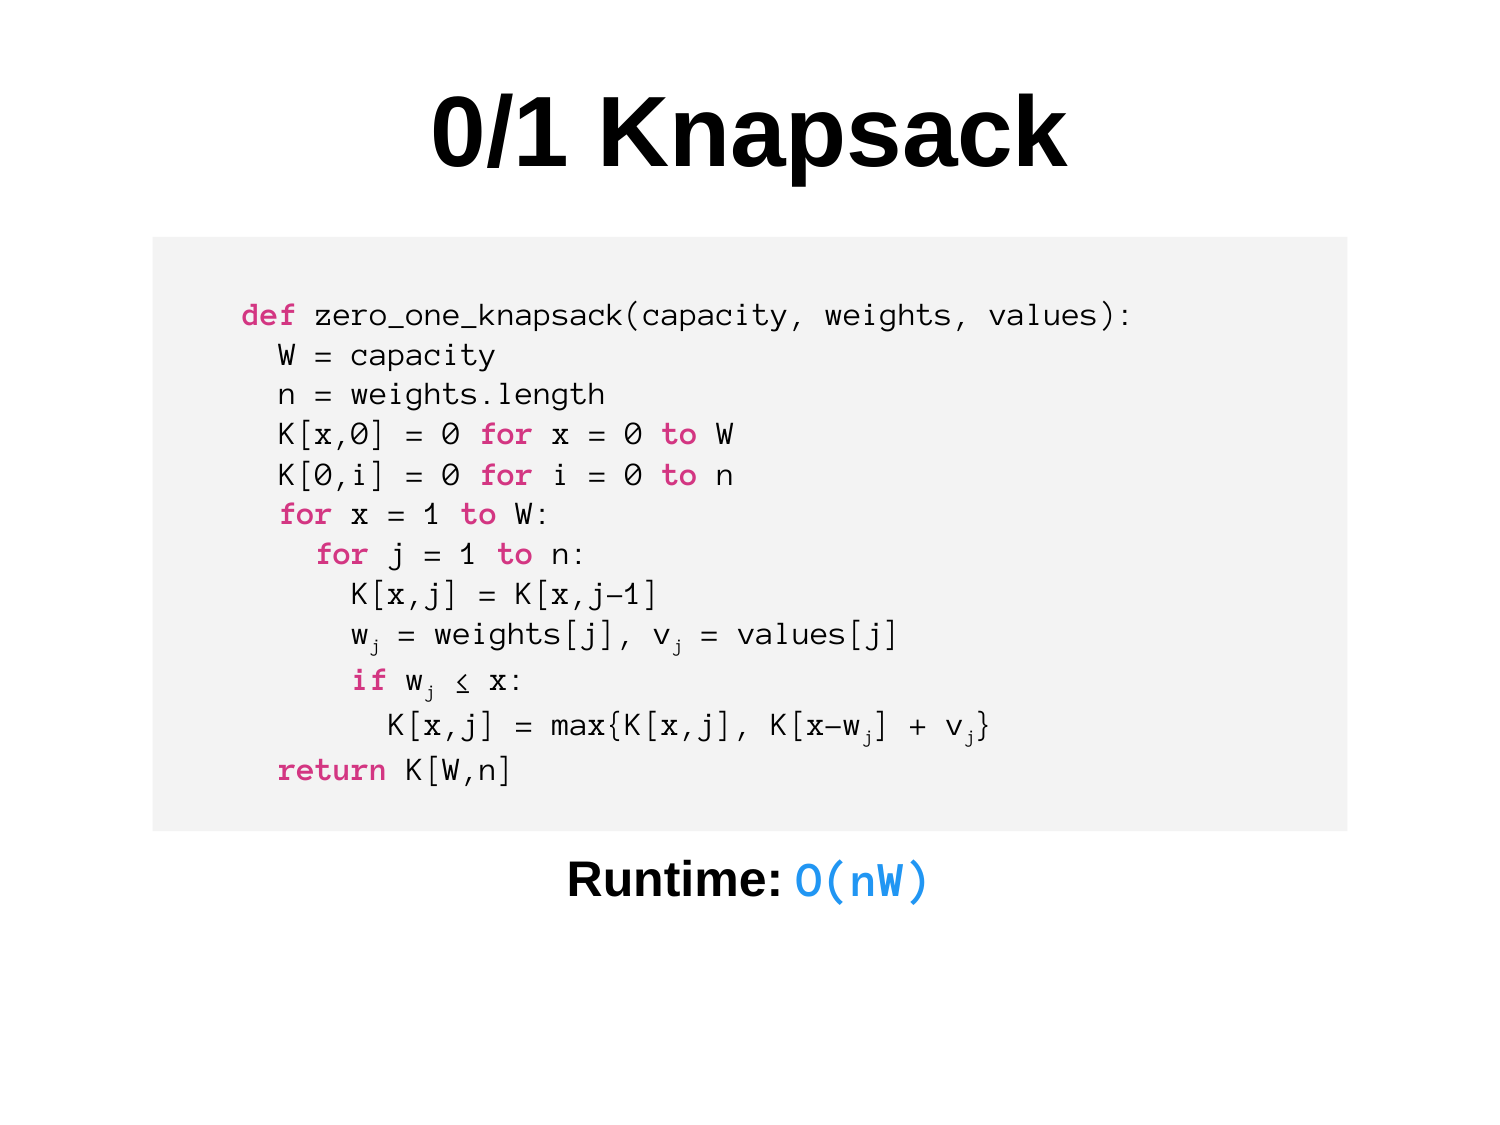

0/1 Knapsack

def zero_one_knapsack(capacity, weights, values):
  W = capacity
  n = weights.length
  K[x,0] = 0 for x = 0 to W
  K[0,i] = 0 for i = 0 to n
  for x = 1 to W:
    for j = 1 to n:
      K[x,j] = K[x,j-1]
      wj = weights[j], vj = values[j]
      if wj ≤ x:
        K[x,j] = max{K[x,j], K[x-wj] + vj}
  return K[W,n]

Runtime: O(nW)